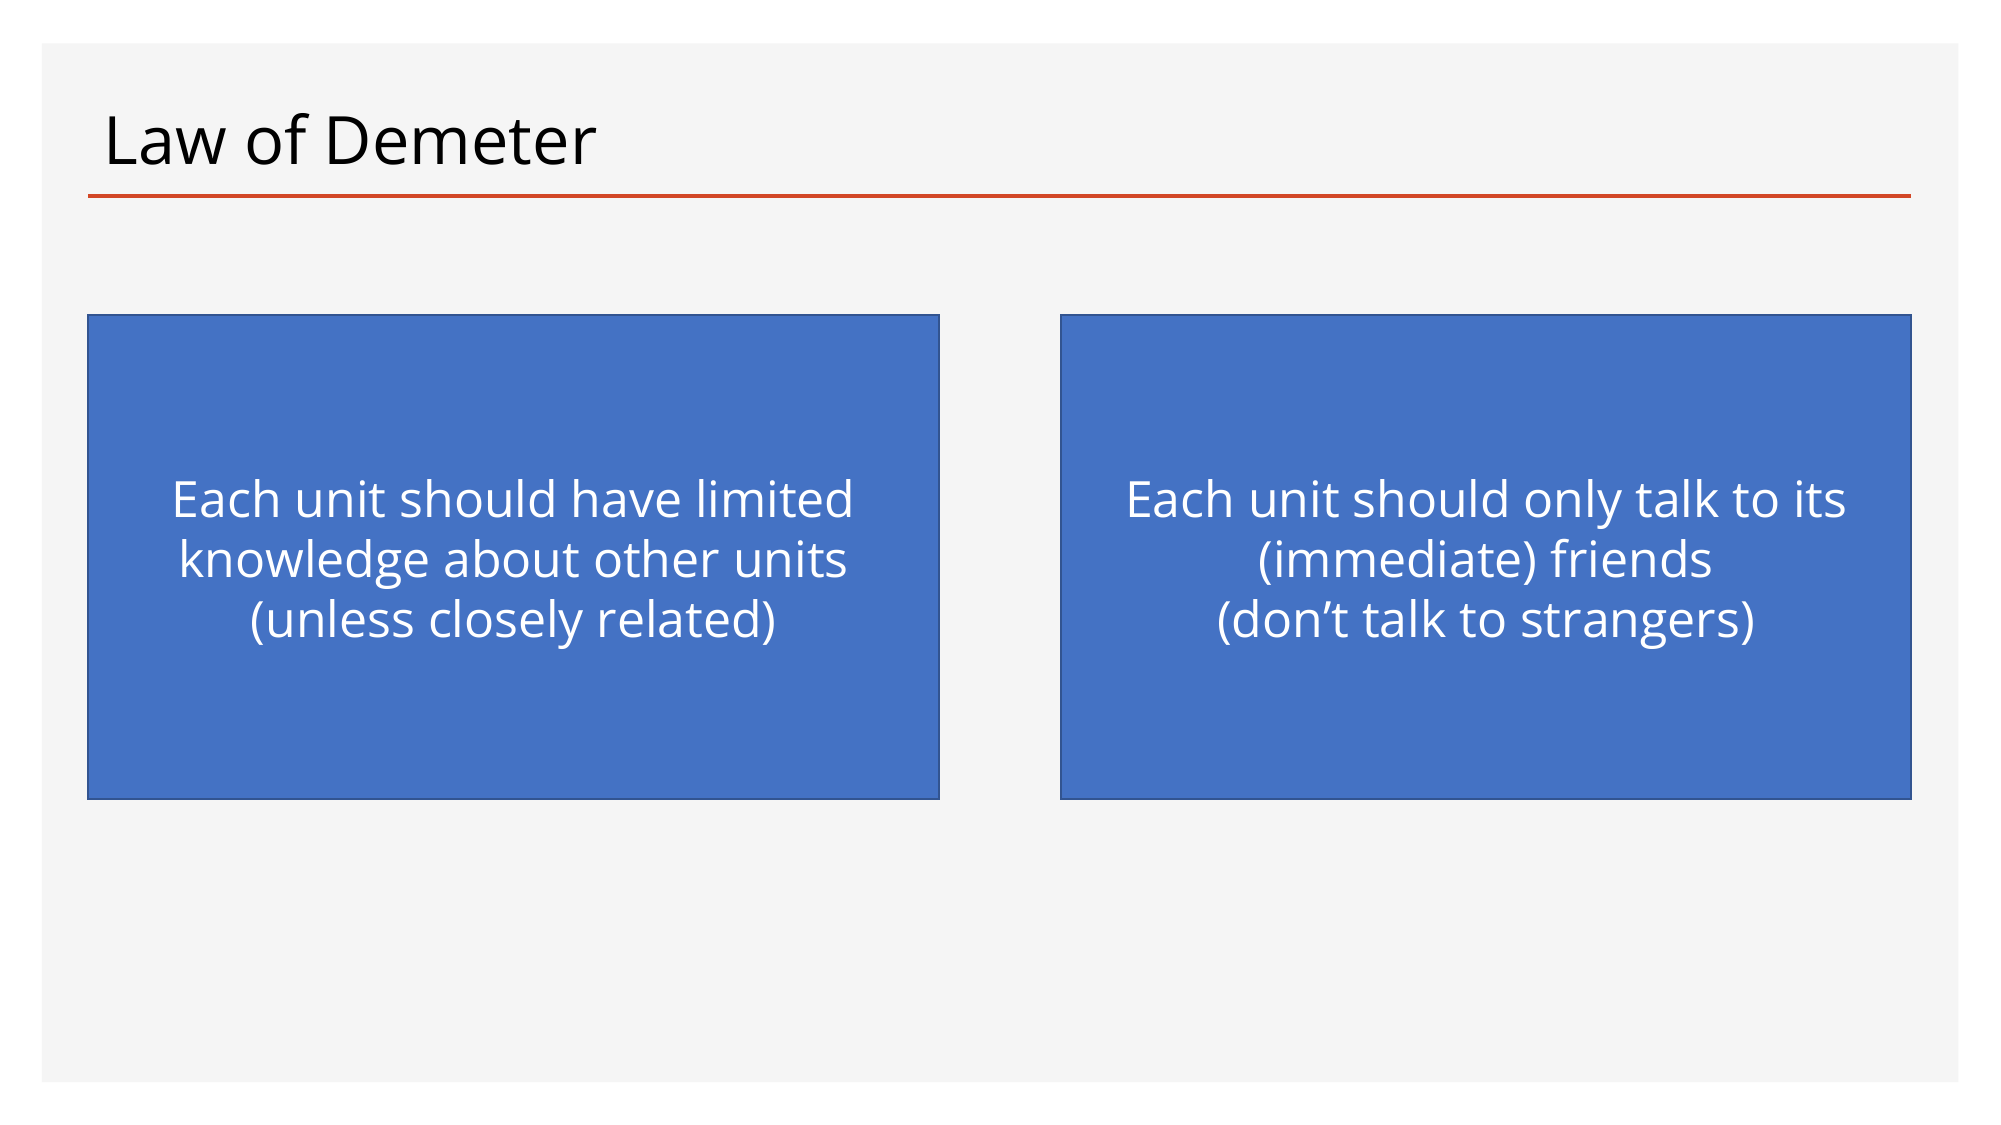

# Law of Demeter
Each unit should have limited knowledge about other units
(unless closely related)
Each unit should only talk to its (immediate) friends
(don’t talk to strangers)